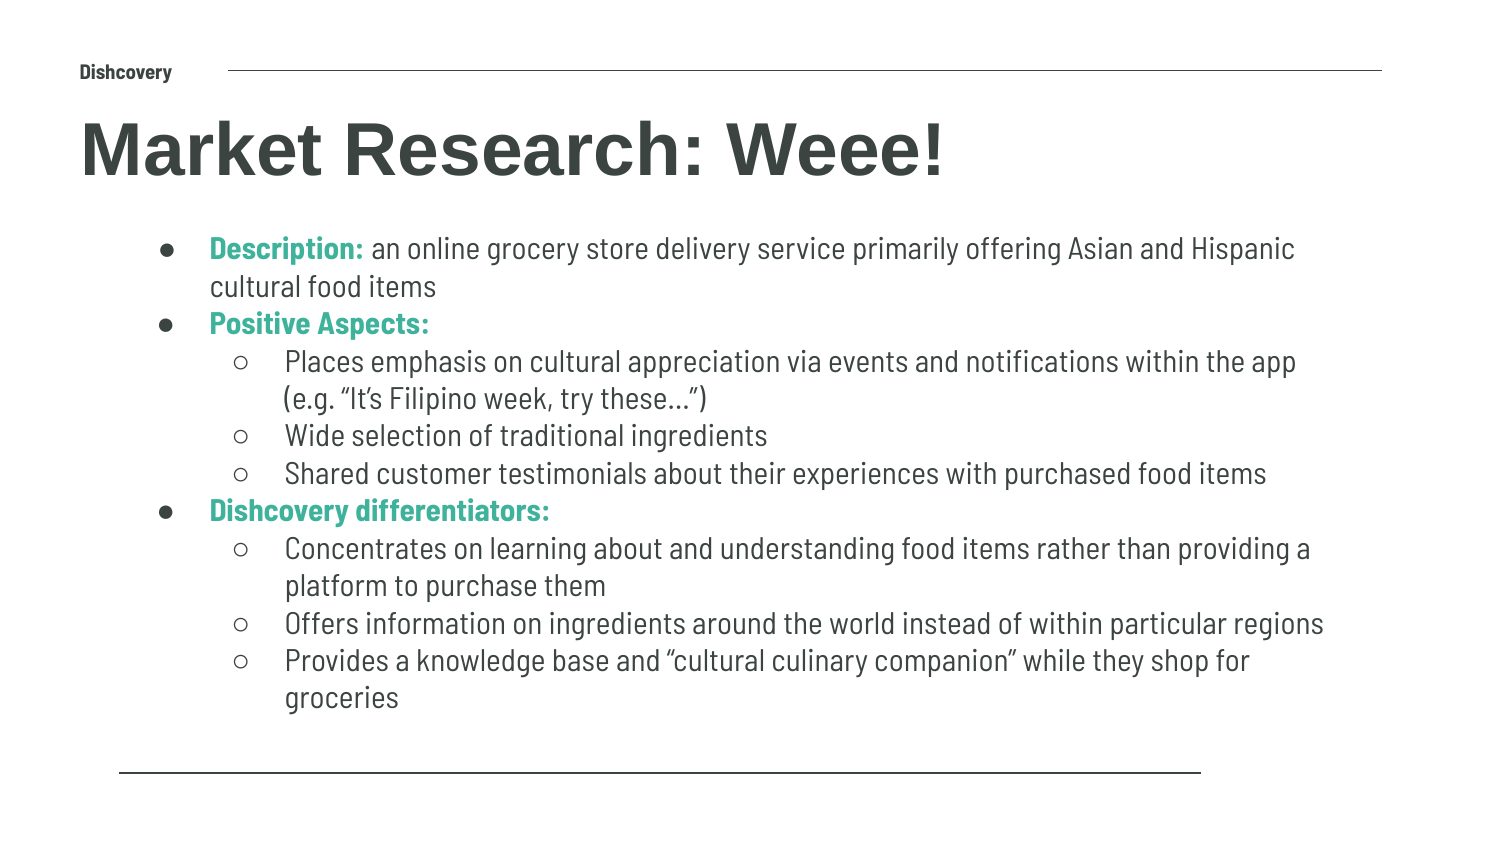

Dishcovery
Market Research: Weee!
# Description: an online grocery store delivery service primarily offering Asian and Hispanic cultural food items
Positive Aspects:
Places emphasis on cultural appreciation via events and notifications within the app (e.g. “It’s Filipino week, try these…”)
Wide selection of traditional ingredients
Shared customer testimonials about their experiences with purchased food items
Dishcovery differentiators:
Concentrates on learning about and understanding food items rather than providing a platform to purchase them
Offers information on ingredients around the world instead of within particular regions
Provides a knowledge base and “cultural culinary companion” while they shop for groceries